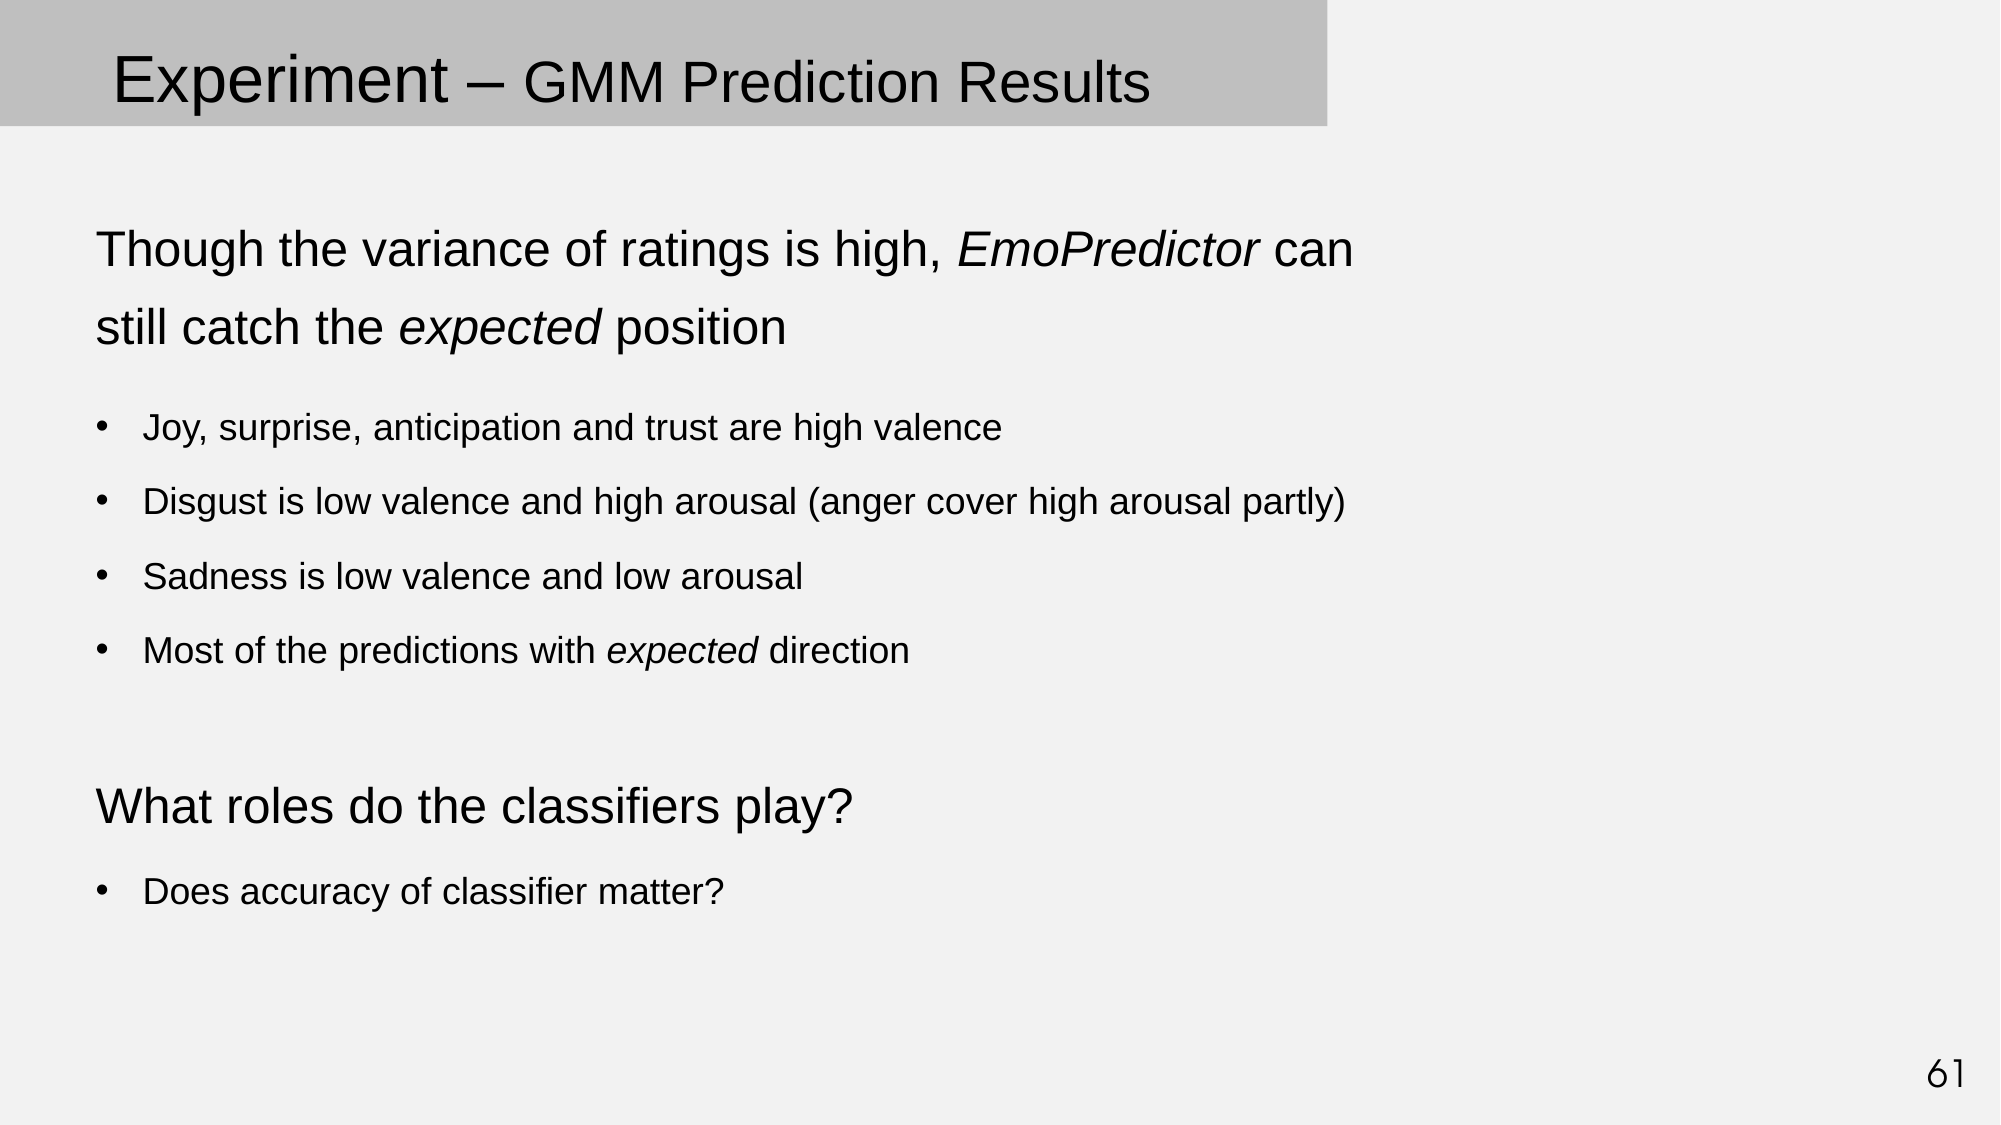

Experiment – GMM Prediction Results
Though the variance of ratings is high, EmoPredictor can still catch the expected position
Joy, surprise, anticipation and trust are high valence
Disgust is low valence and high arousal (anger cover high arousal partly)
Sadness is low valence and low arousal
Most of the predictions with expected direction
What roles do the classifiers play?
Does accuracy of classifier matter?
61